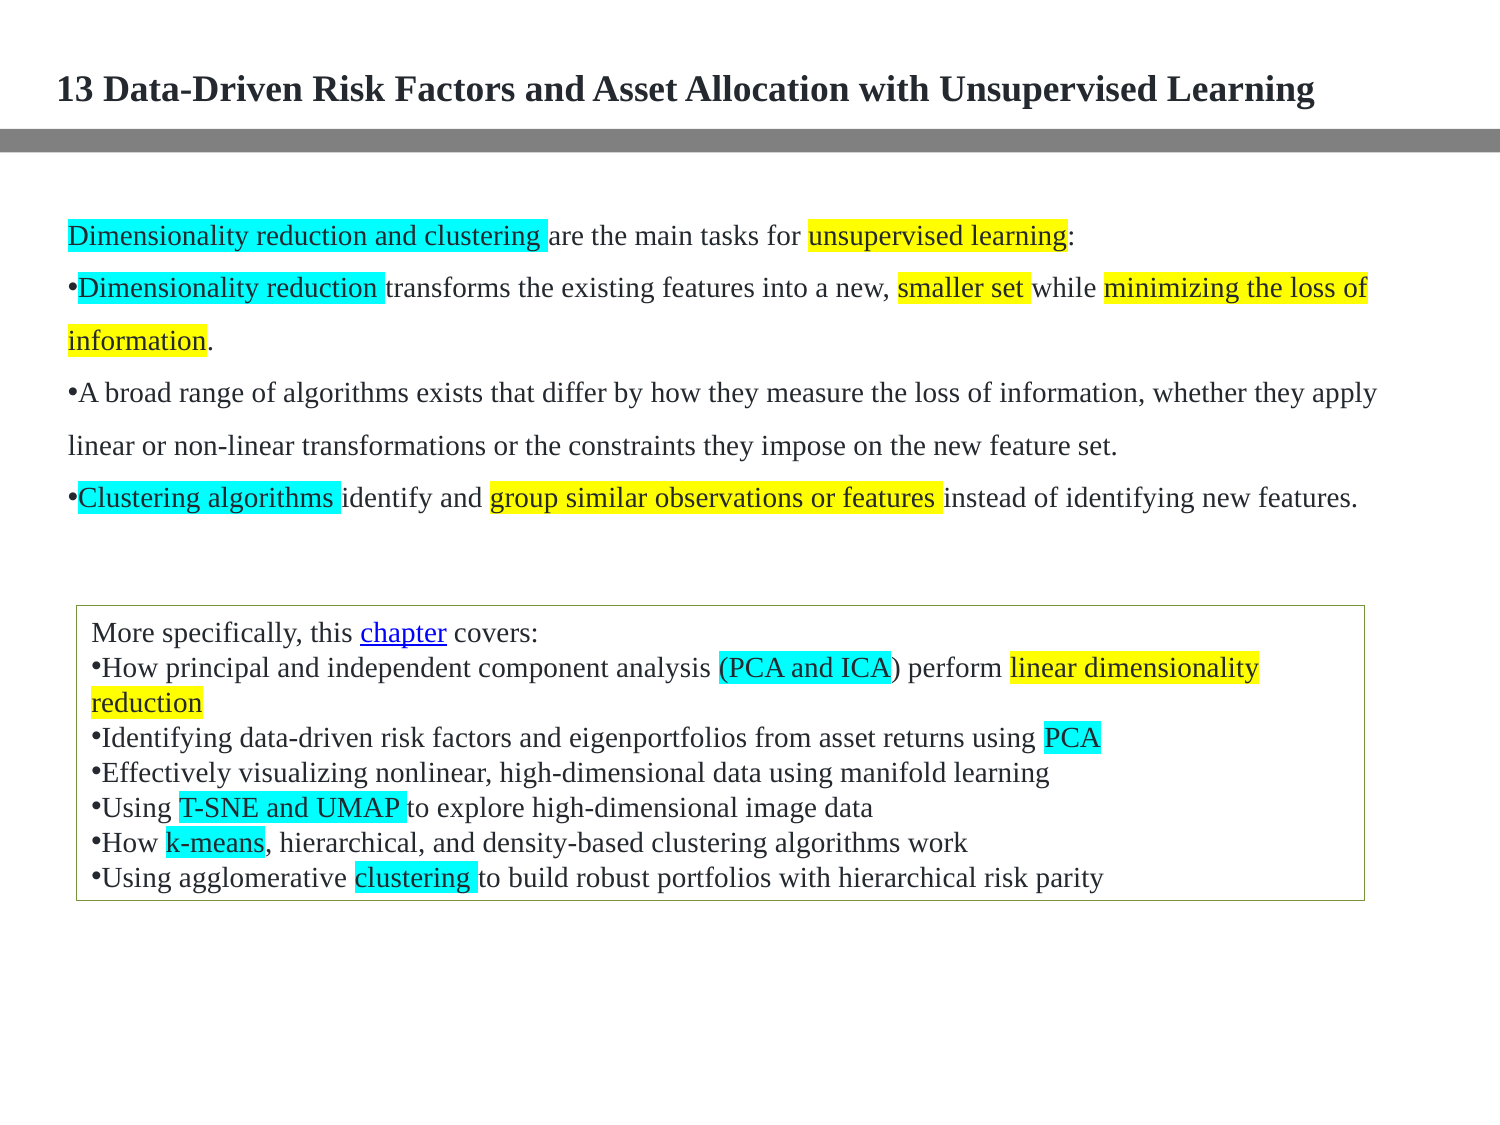

13 Data-Driven Risk Factors and Asset Allocation with Unsupervised Learning

Dimensionality reduction and clustering are the main tasks for unsupervised learning:
Dimensionality reduction transforms the existing features into a new, smaller set while minimizing the loss of information.
A broad range of algorithms exists that differ by how they measure the loss of information, whether they apply linear or non-linear transformations or the constraints they impose on the new feature set.
Clustering algorithms identify and group similar observations or features instead of identifying new features.
More specifically, this chapter covers:
How principal and independent component analysis (PCA and ICA) perform linear dimensionality reduction
Identifying data-driven risk factors and eigenportfolios from asset returns using PCA
Effectively visualizing nonlinear, high-dimensional data using manifold learning
Using T-SNE and UMAP to explore high-dimensional image data
How k-means, hierarchical, and density-based clustering algorithms work
Using agglomerative clustering to build robust portfolios with hierarchical risk parity